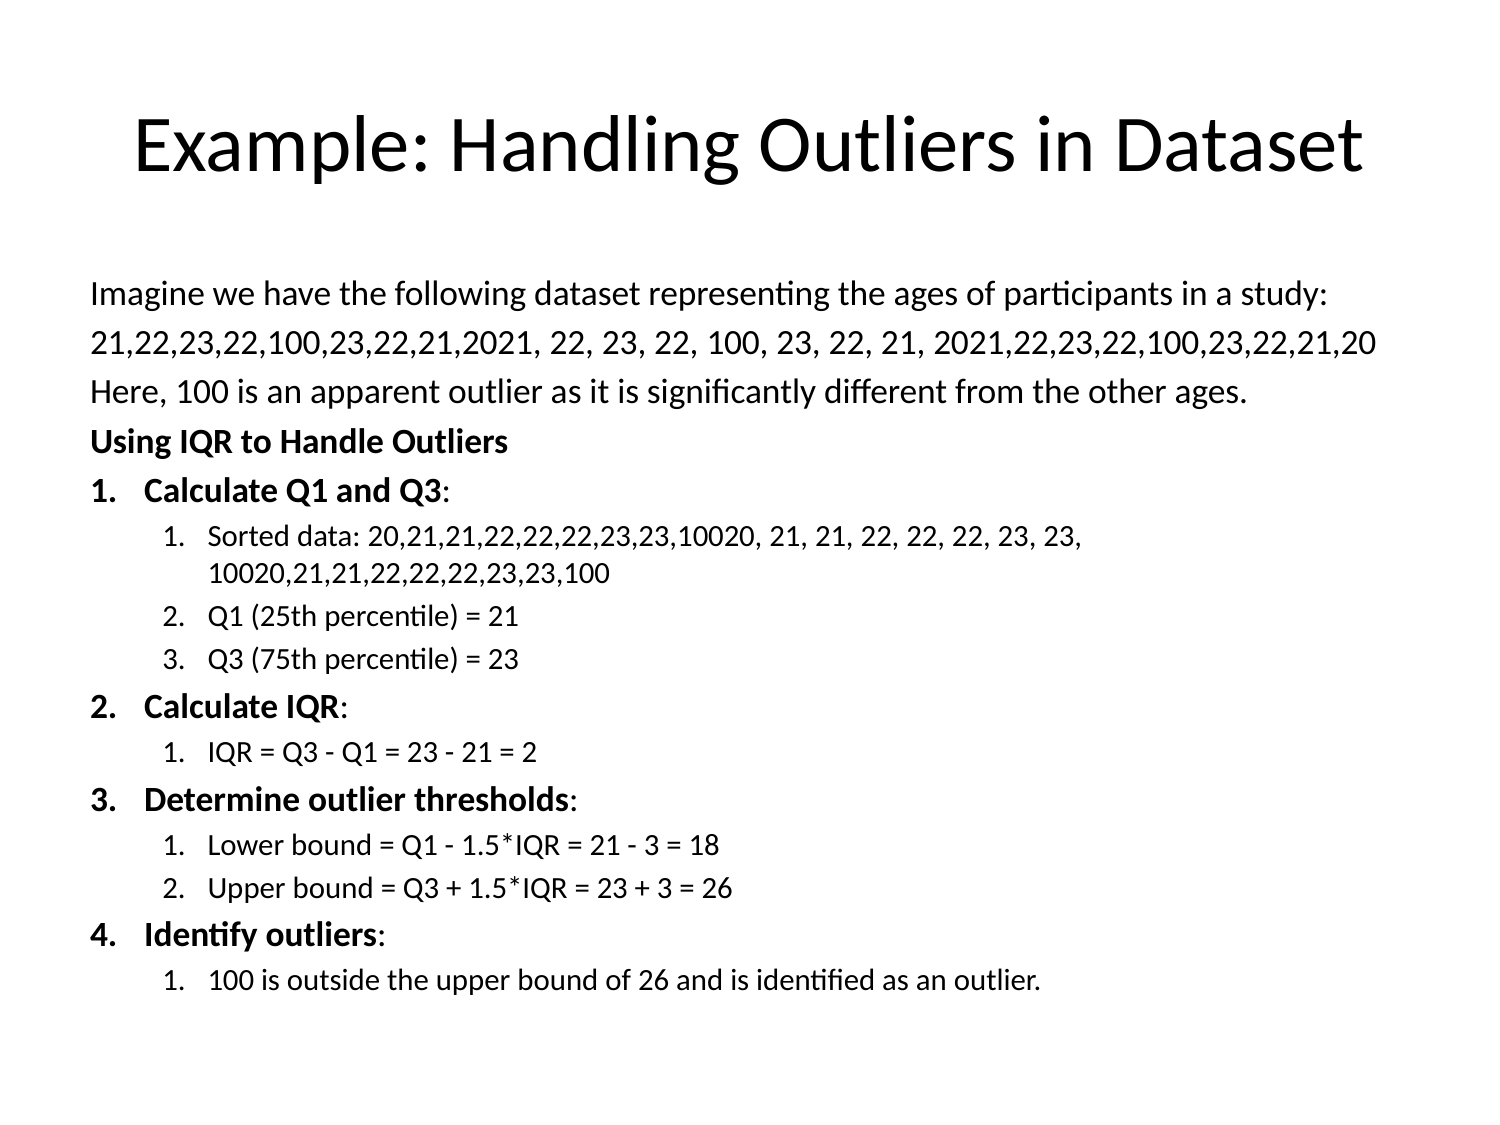

# Example: Handling Outliers in Dataset
Imagine we have the following dataset representing the ages of participants in a study:
21,22,23,22,100,23,22,21,2021, 22, 23, 22, 100, 23, 22, 21, 2021,22,23,22,100,23,22,21,20
Here, 100 is an apparent outlier as it is significantly different from the other ages.
Using IQR to Handle Outliers
Calculate Q1 and Q3:
Sorted data: 20,21,21,22,22,22,23,23,10020, 21, 21, 22, 22, 22, 23, 23, 10020,21,21,22,22,22,23,23,100
Q1 (25th percentile) = 21
Q3 (75th percentile) = 23
Calculate IQR:
IQR = Q3 - Q1 = 23 - 21 = 2
Determine outlier thresholds:
Lower bound = Q1 - 1.5*IQR = 21 - 3 = 18
Upper bound = Q3 + 1.5*IQR = 23 + 3 = 26
Identify outliers:
100 is outside the upper bound of 26 and is identified as an outlier.